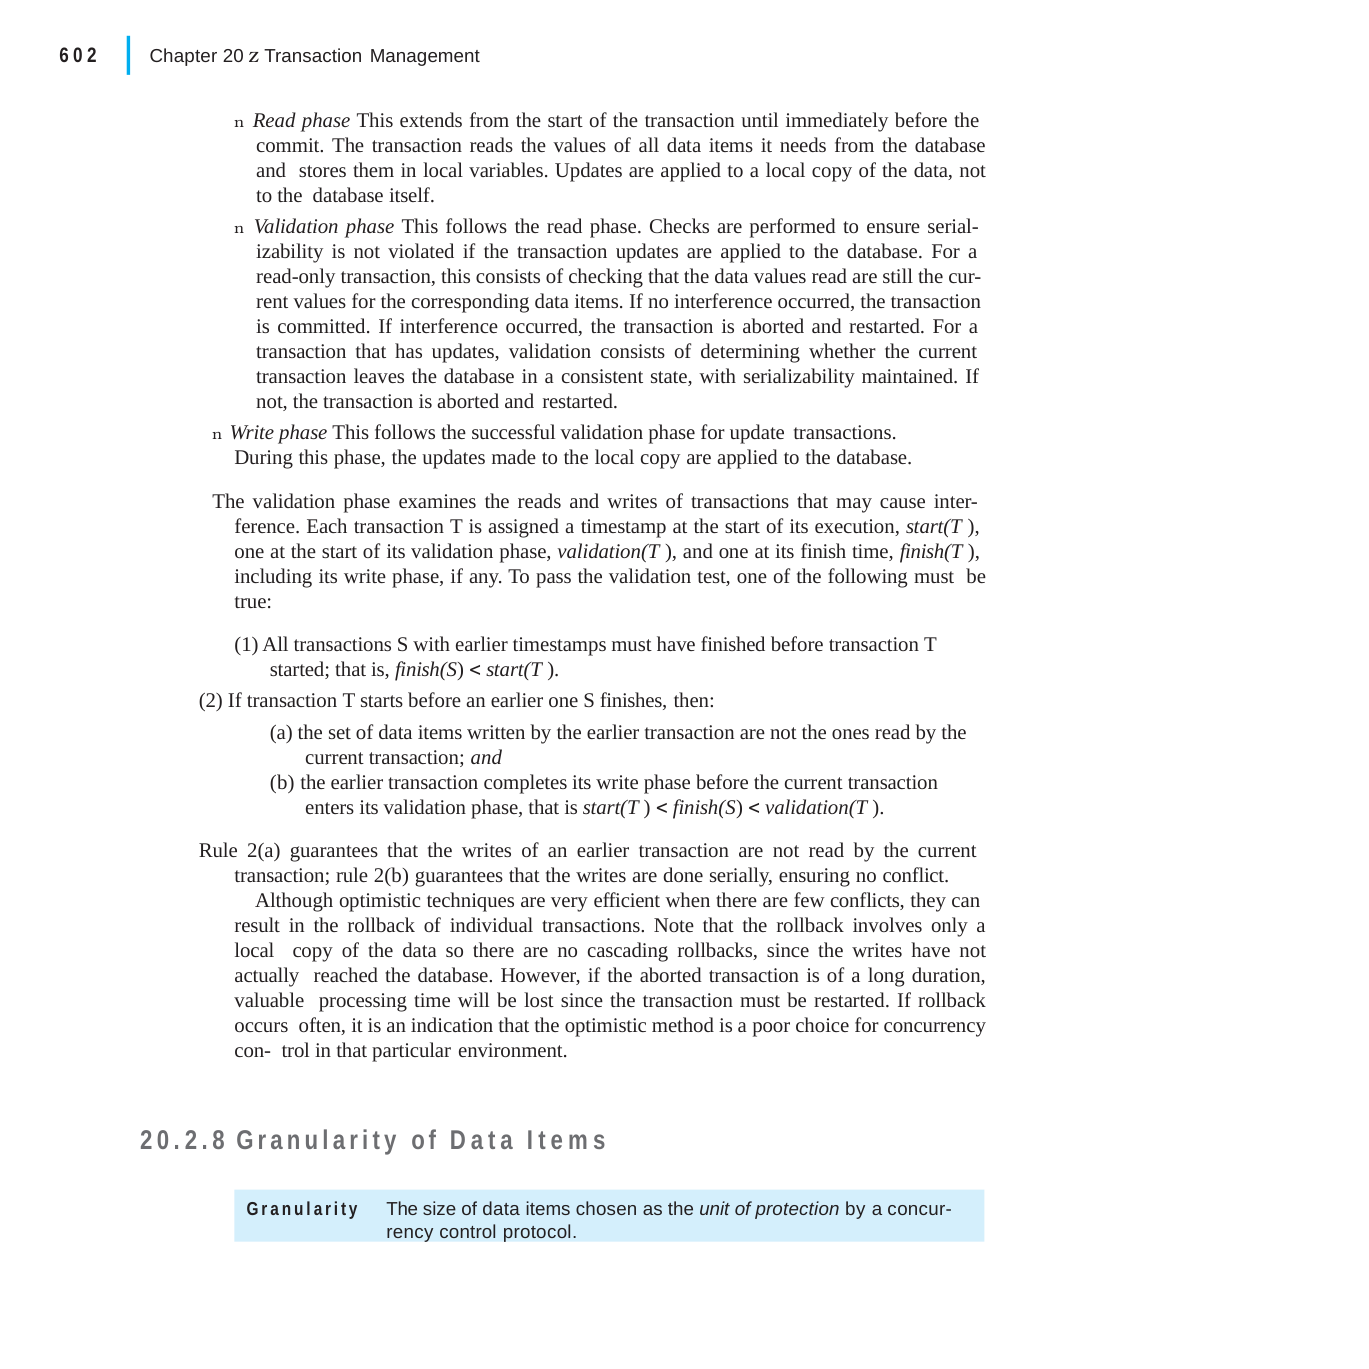

|
602
Chapter 20 z Transaction Management
n Read phase This extends from the start of the transaction until immediately before the  commit. The transaction reads the values of all data items it needs from the database and  stores them in local variables. Updates are applied to a local copy of the data, not to the  database itself.
n Validation phase This follows the read phase. Checks are performed to ensure serial-  izability is not violated if the transaction updates are applied to the database. For a  read-only transaction, this consists of checking that the data values read are still the cur-  rent values for the corresponding data items. If no interference occurred, the transaction  is committed. If interference occurred, the transaction is aborted and restarted. For a  transaction that has updates, validation consists of determining whether the current  transaction leaves the database in a consistent state, with serializability maintained. If  not, the transaction is aborted and restarted.
n Write phase This follows the successful validation phase for update transactions.
During this phase, the updates made to the local copy are applied to the database.
The validation phase examines the reads and writes of transactions that may cause inter-  ference. Each transaction T is assigned a timestamp at the start of its execution, start(T ),  one at the start of its validation phase, validation(T ), and one at its finish time, finish(T ),  including its write phase, if any. To pass the validation test, one of the following must  be true:
(1) All transactions S with earlier timestamps must have finished before transaction T  started; that is, finish(S) < start(T ).
(2) If transaction T starts before an earlier one S finishes, then:
(a) the set of data items written by the earlier transaction are not the ones read by the  current transaction; and
(b) the earlier transaction completes its write phase before the current transaction  enters its validation phase, that is start(T ) < finish(S) < validation(T ).
Rule 2(a) guarantees that the writes of an earlier transaction are not read by the current  transaction; rule 2(b) guarantees that the writes are done serially, ensuring no conflict.
Although optimistic techniques are very efficient when there are few conflicts, they can  result in the rollback of individual transactions. Note that the rollback involves only a local  copy of the data so there are no cascading rollbacks, since the writes have not actually  reached the database. However, if the aborted transaction is of a long duration, valuable  processing time will be lost since the transaction must be restarted. If rollback occurs  often, it is an indication that the optimistic method is a poor choice for concurrency con-  trol in that particular environment.

20.2.8	Granularity of Data Items
Granularity	The size of data items chosen as the unit of protection by a concur-  rency control protocol.